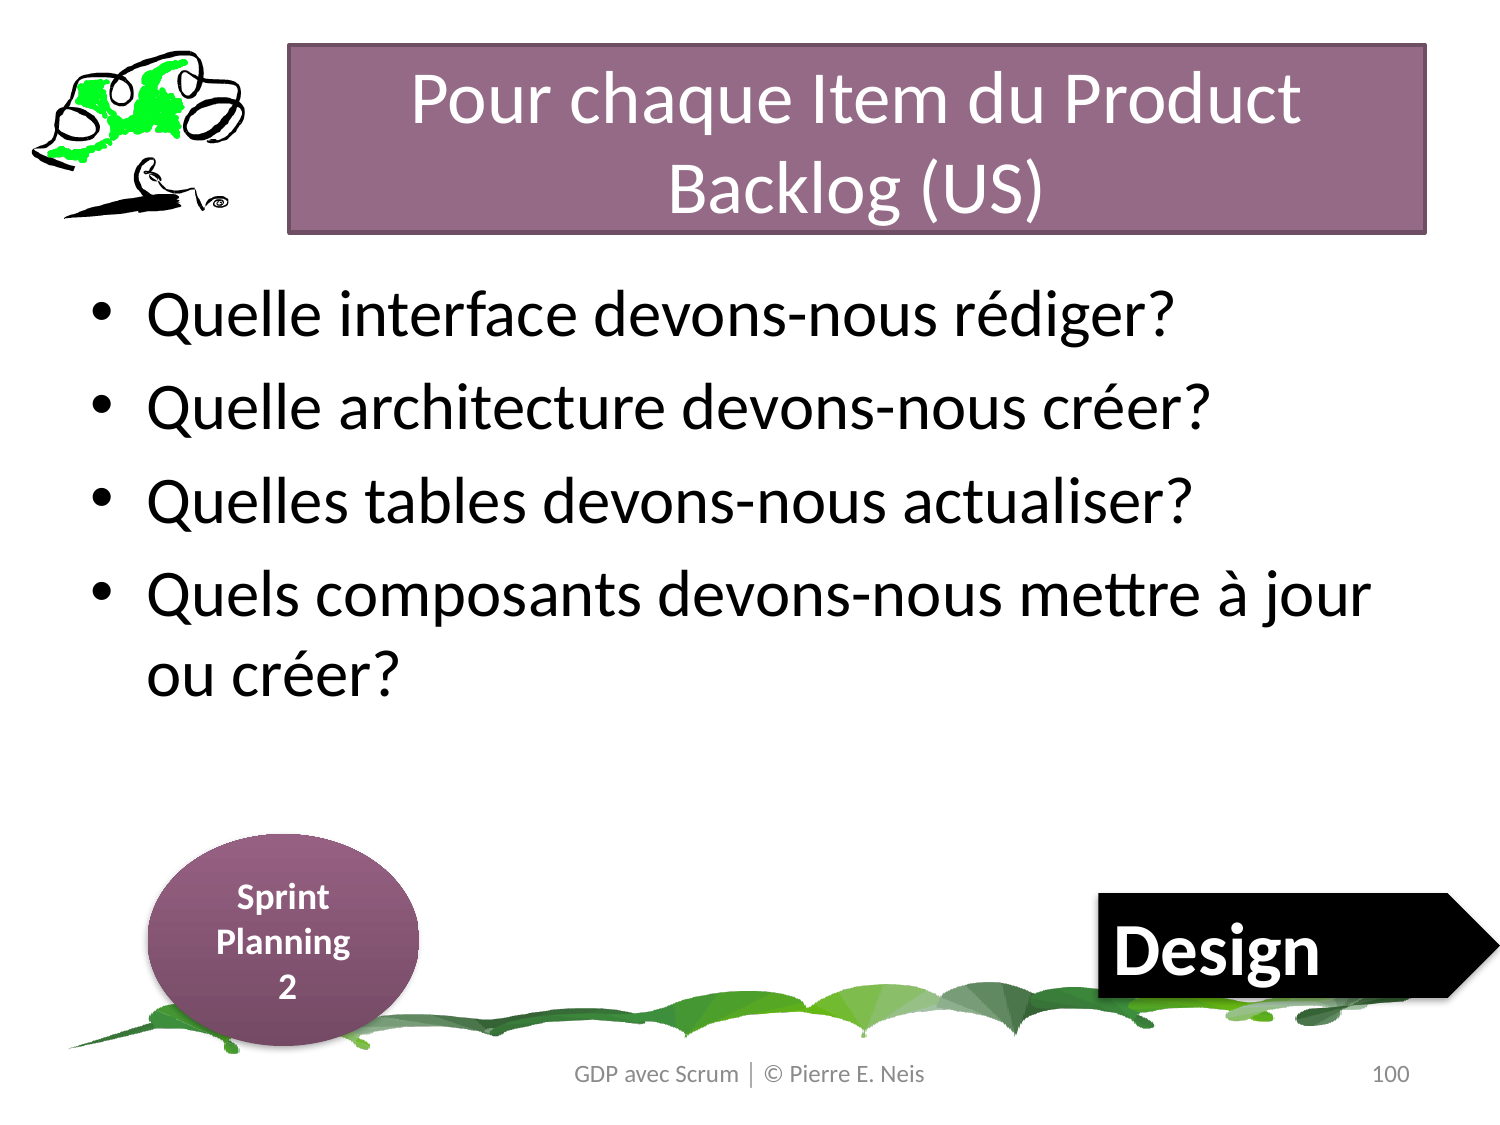

# Pour chaque Item du Product Backlog (US)
Quelle interface devons-nous rédiger?
Quelle architecture devons-nous créer?
Quelles tables devons-nous actualiser?
Quels composants devons-nous mettre à jour ou créer?
Sprint
Planning
 2
Design
GDP avec Scrum │ © Pierre E. Neis
100